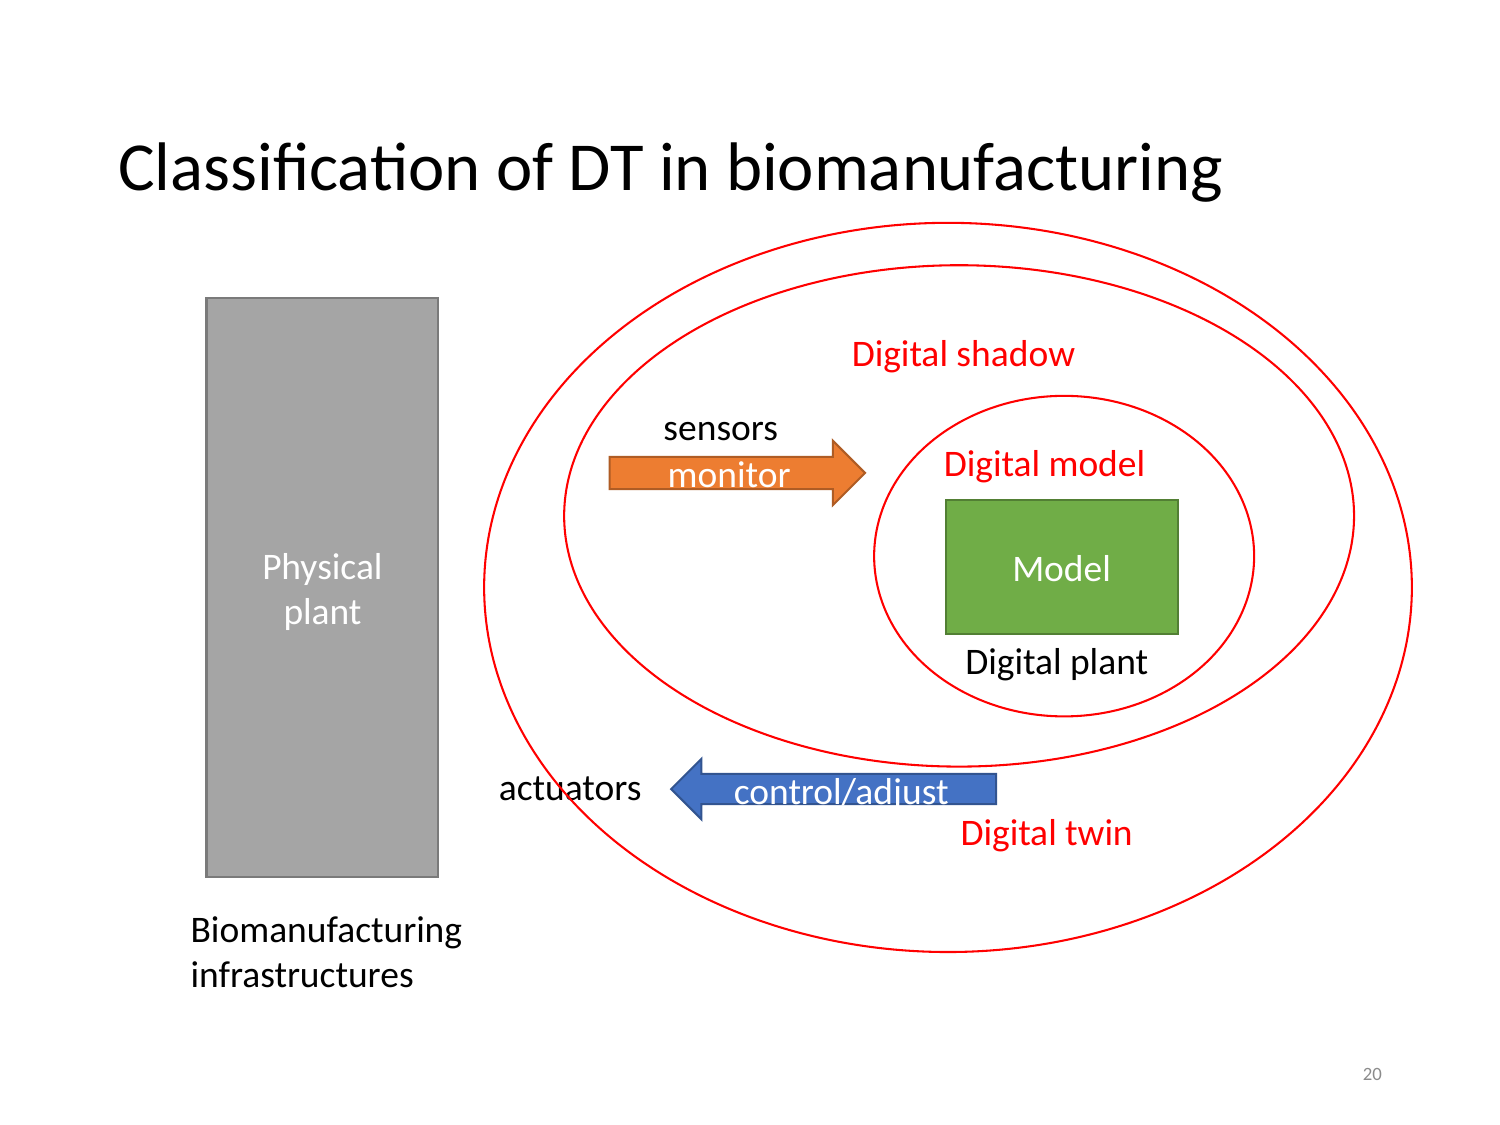

# Classification of DT in biomanufacturing

Physical plant
Digital shadow

sensors
Digital model
monitor
Model
Digital plant
actuators
control/adjust
Digital twin
Biomanufacturing infrastructures
20